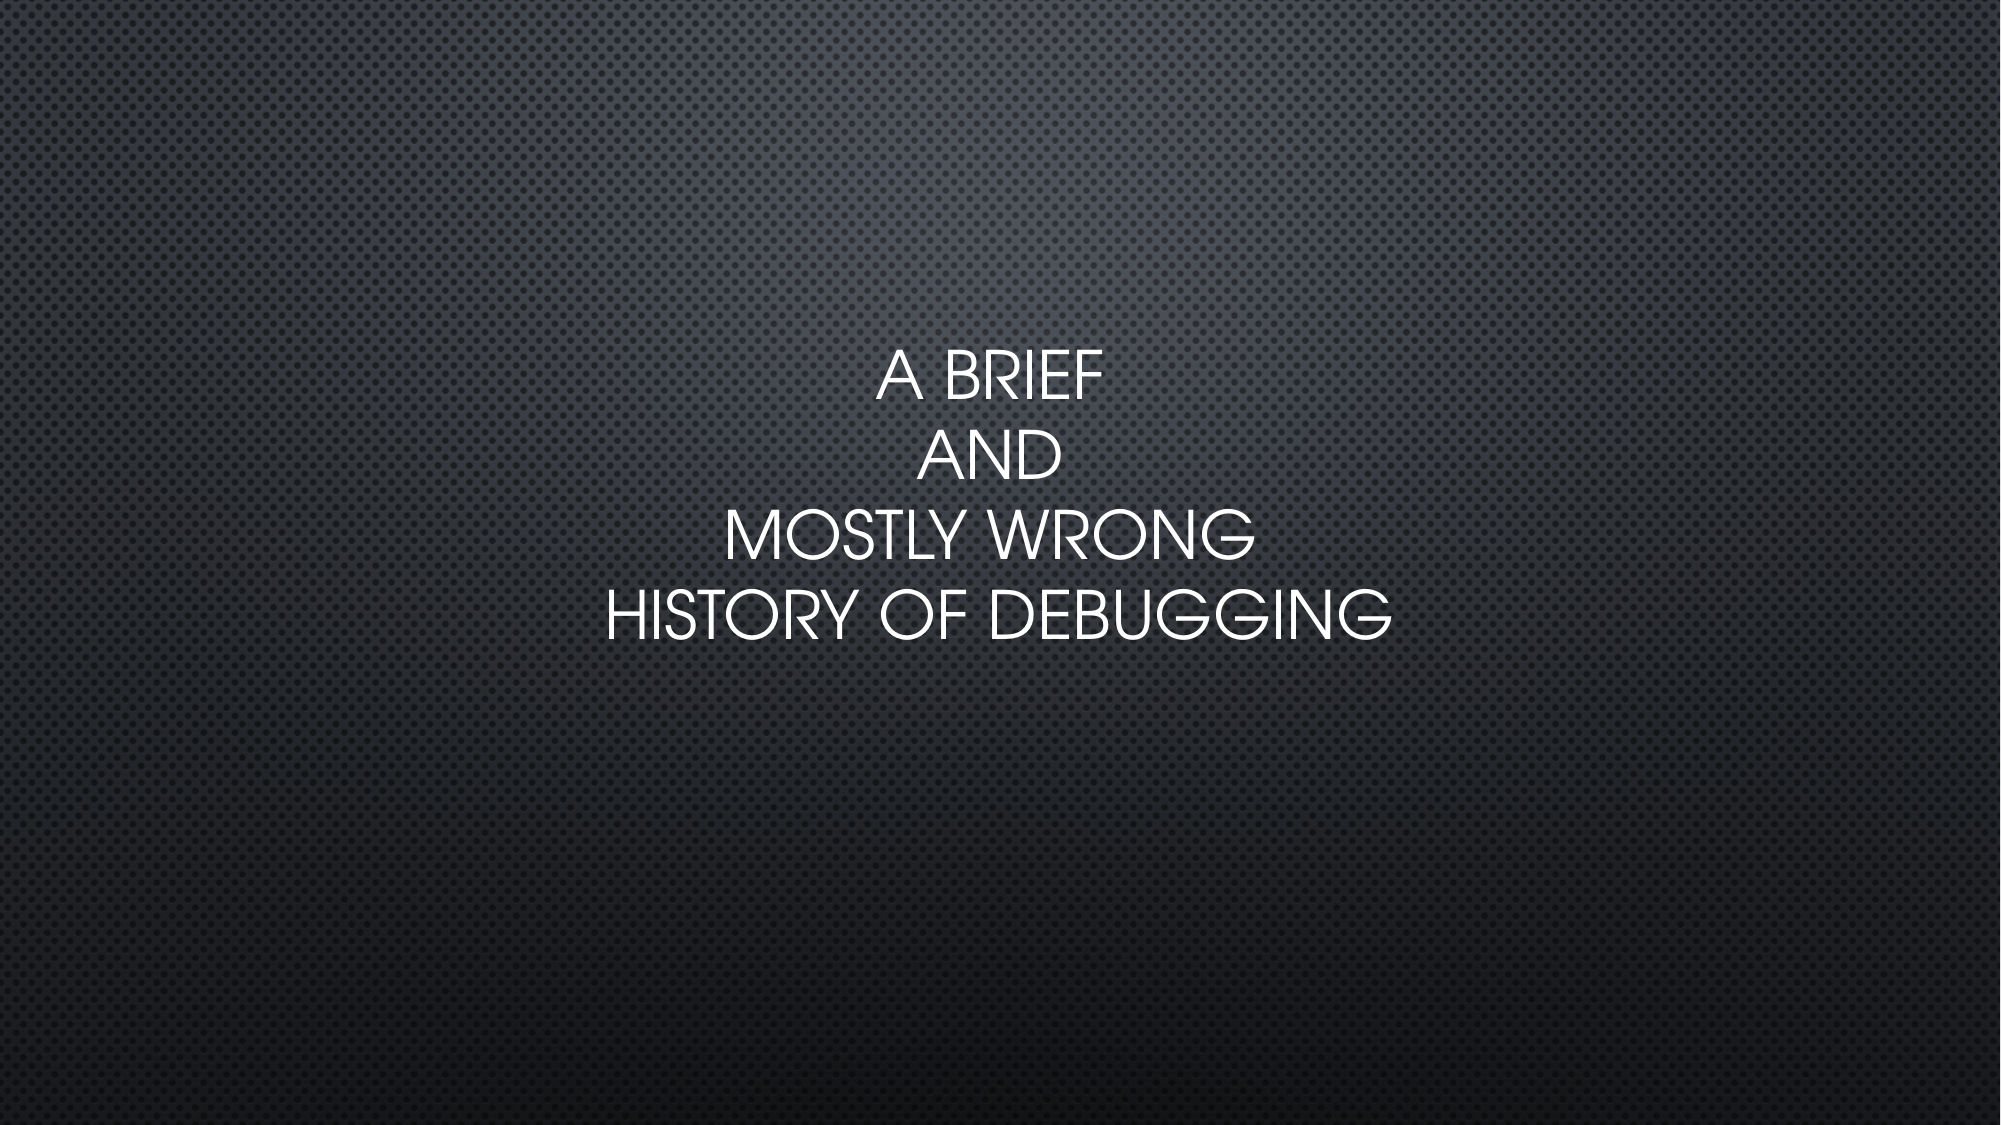

# A brief and mostly wrong history of debugging